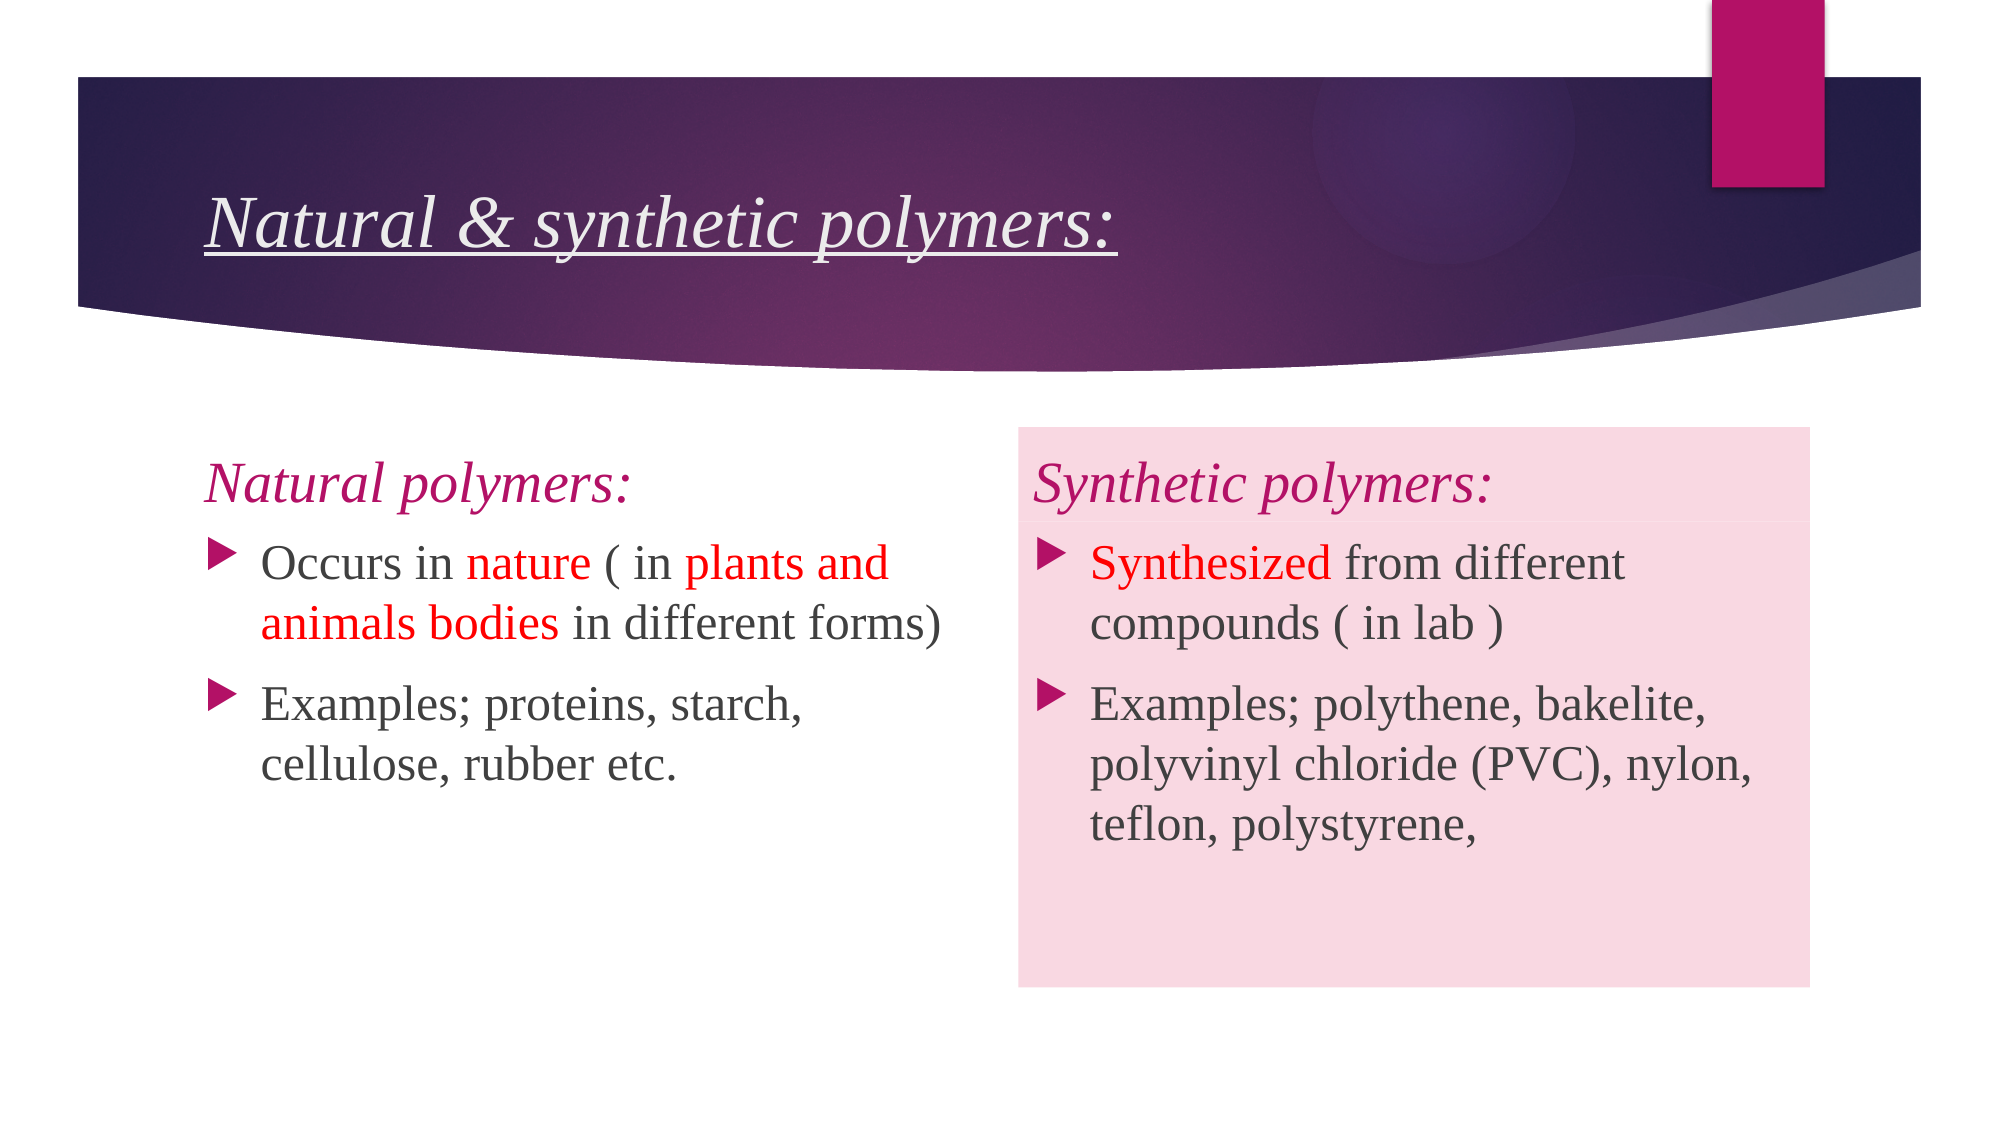

# Natural & synthetic polymers:
Natural polymers:
Synthetic polymers:
Occurs in nature ( in plants and animals bodies in different forms)
Examples; proteins, starch, cellulose, rubber etc.
Synthesized from different compounds ( in lab )
Examples; polythene, bakelite, polyvinyl chloride (PVC), nylon, teflon, polystyrene,